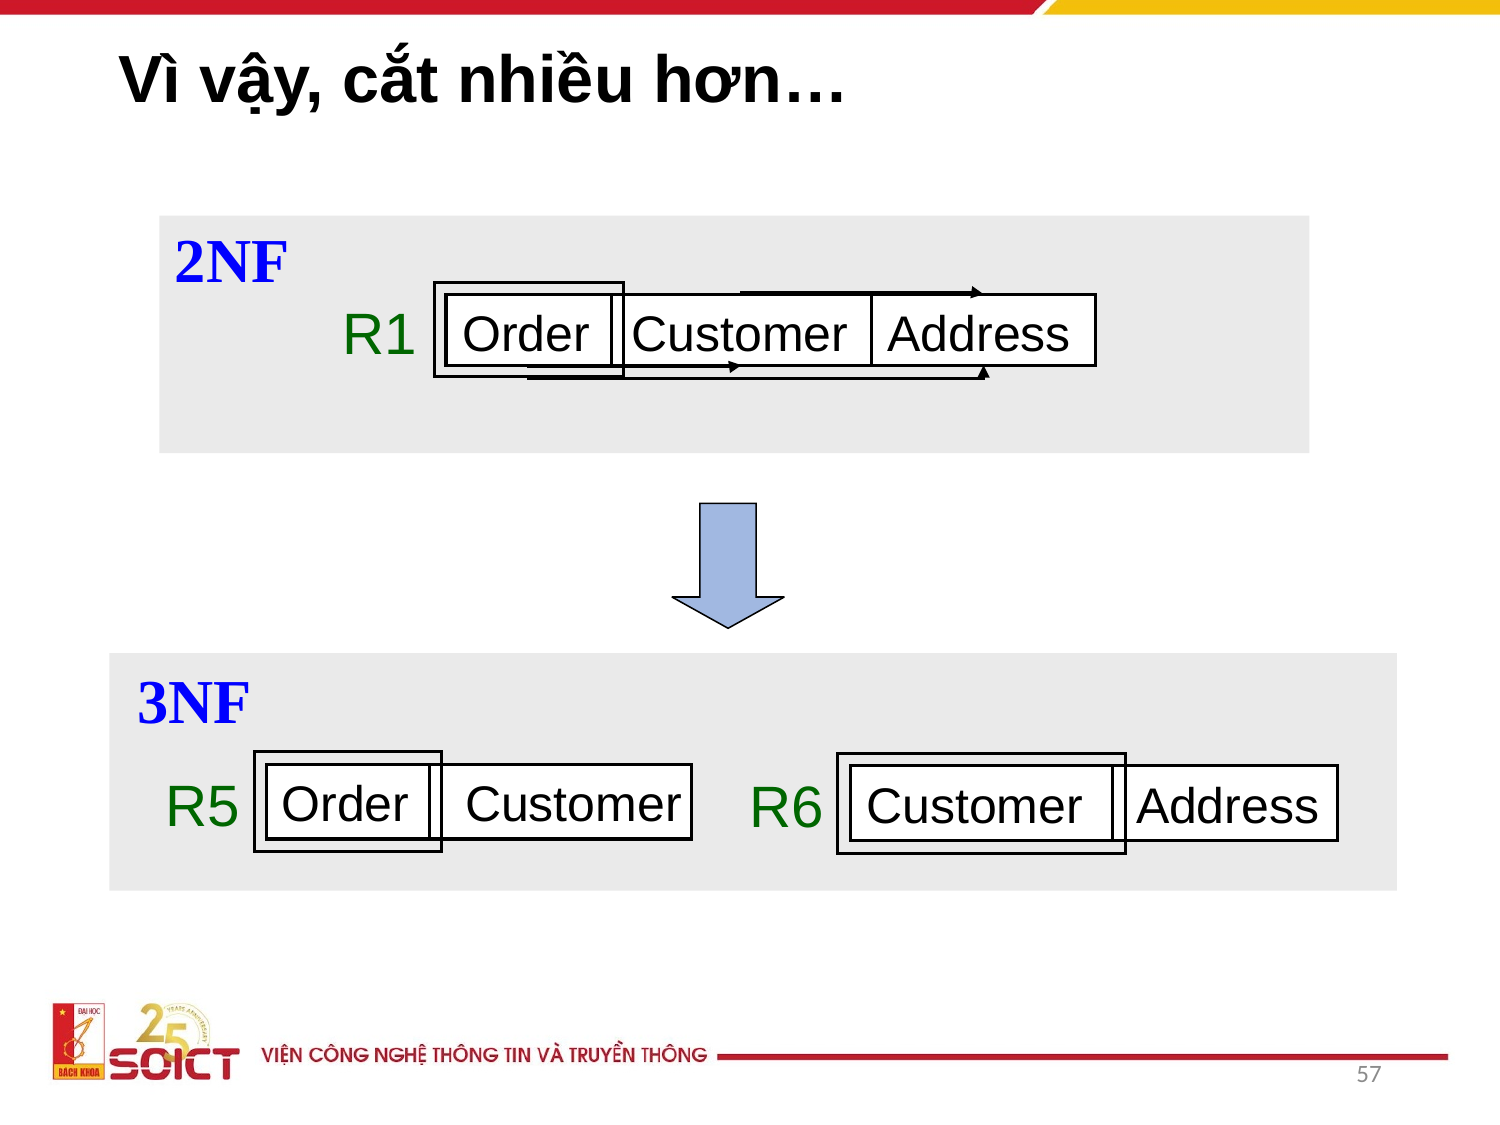

# Vì vậy, cắt nhiều hơn…
2NF

R1

Order   Customer   Address

3NF

R5

Order    Customer

R6

Customer    Address

57